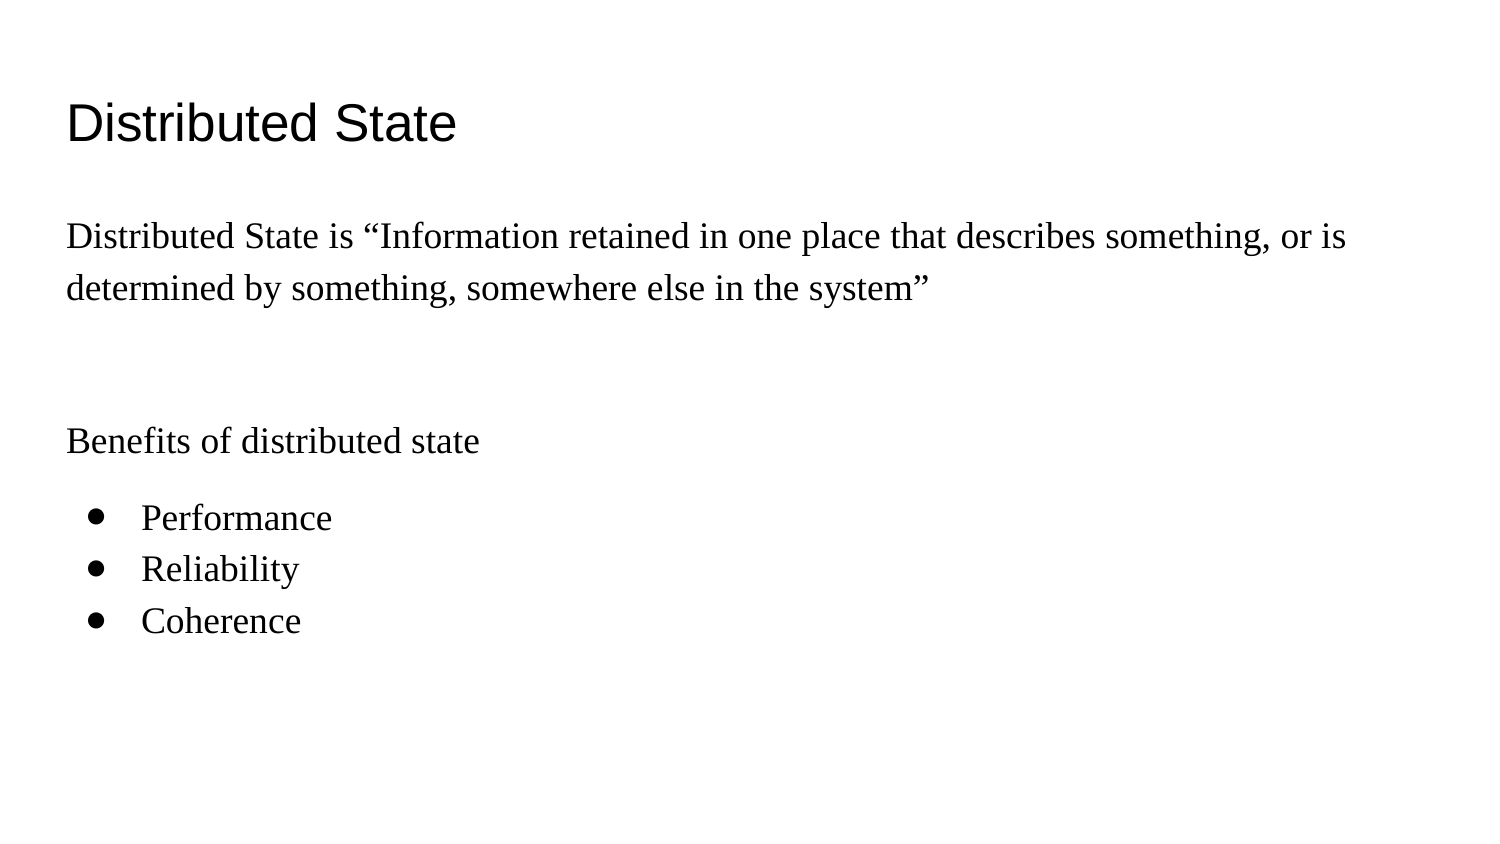

# Distributed State
Distributed State is “Information retained in one place that describes something, or is determined by something, somewhere else in the system”

Benefits of distributed state
Performance
Reliability
Coherence